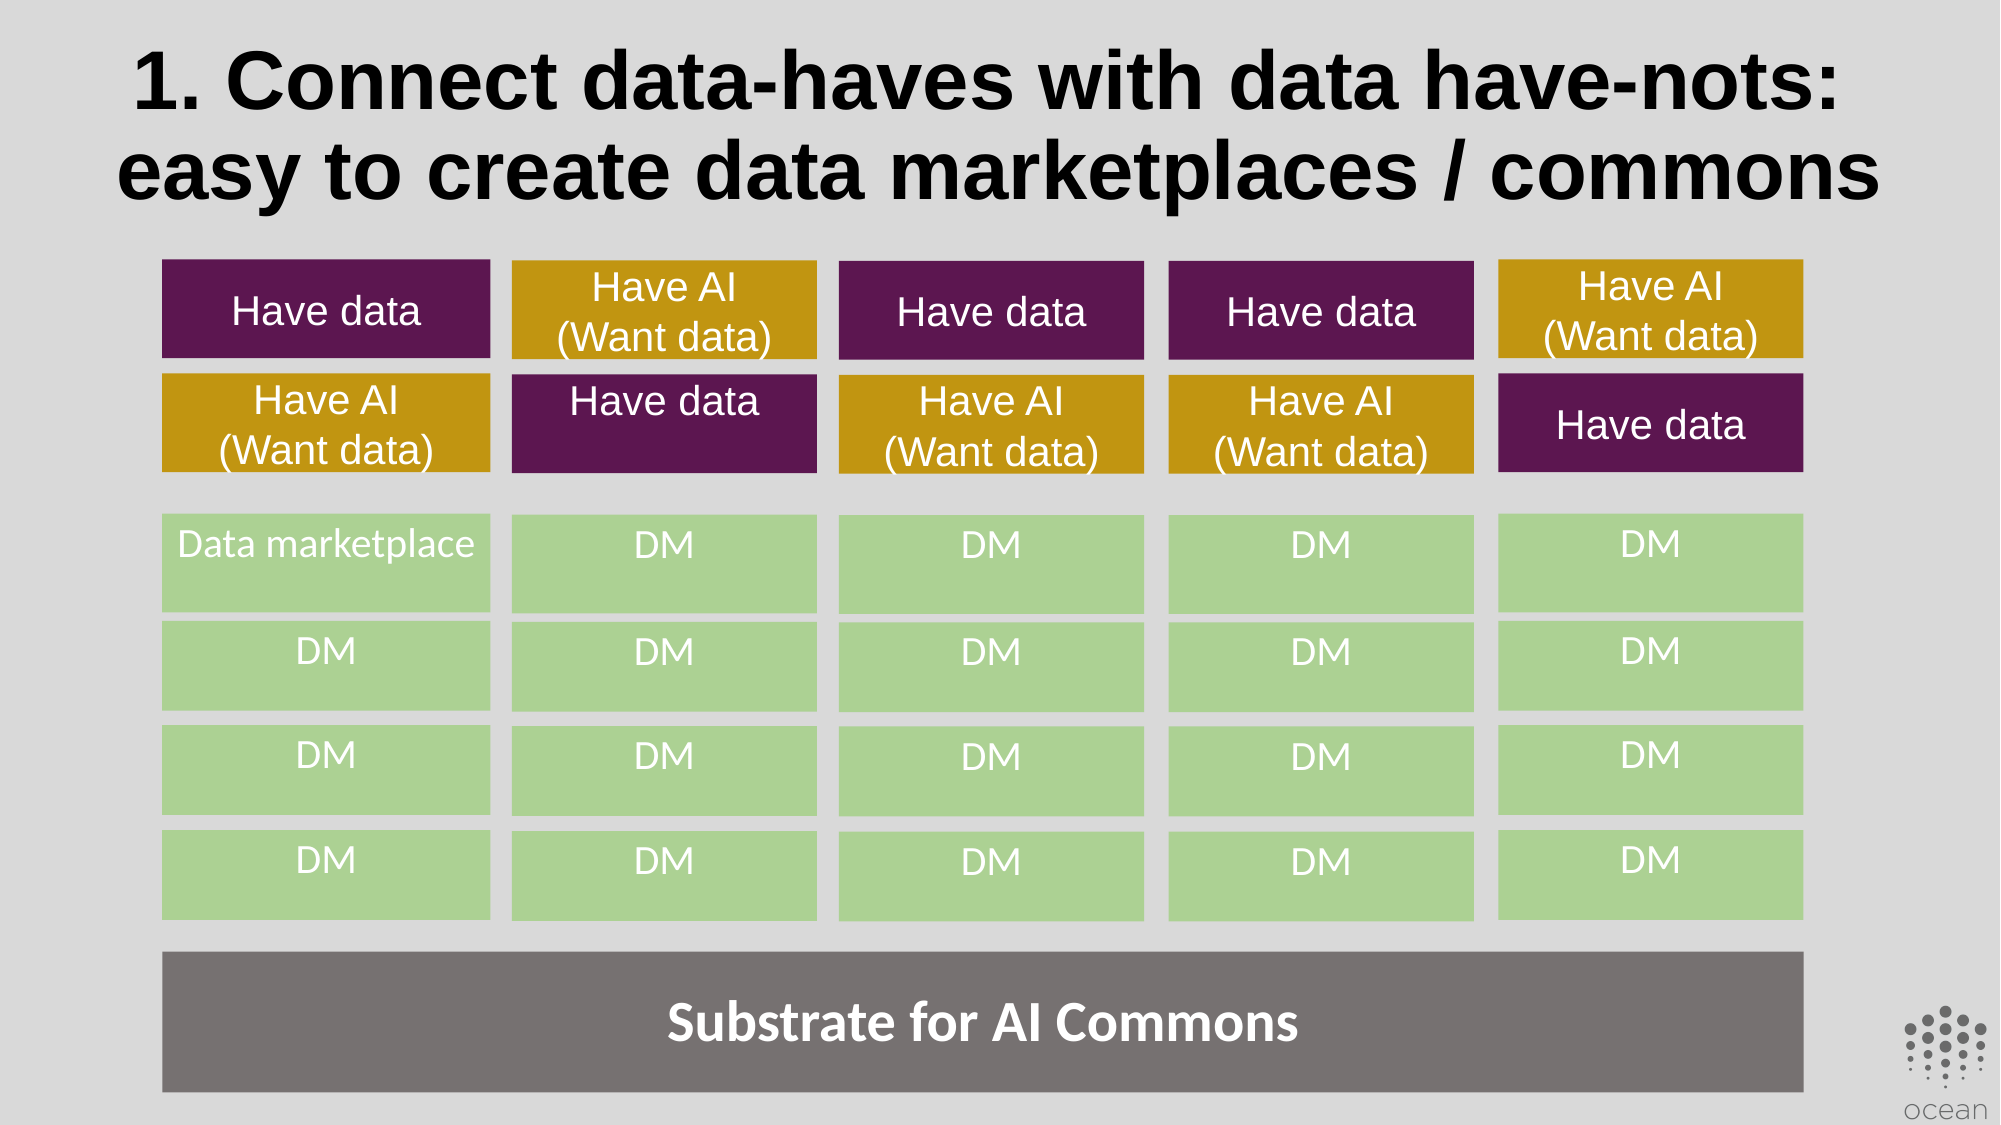

# 1. Connect data-haves with data have-nots: easy to create data marketplaces / commons
Have data
Have AI
(Want data)
Have AI
(Want data)
Have data
Have data
Have AI
(Want data)
Have data
Have data

Have AI
(Want data)
Have AI
(Want data)
Data marketplace
DM
DM
DM
DM
DM
DM
DM
DM
DM
DM
DM
DM
DM
DM
DM
DM
DM
DM
DM
Substrate for AI Commons